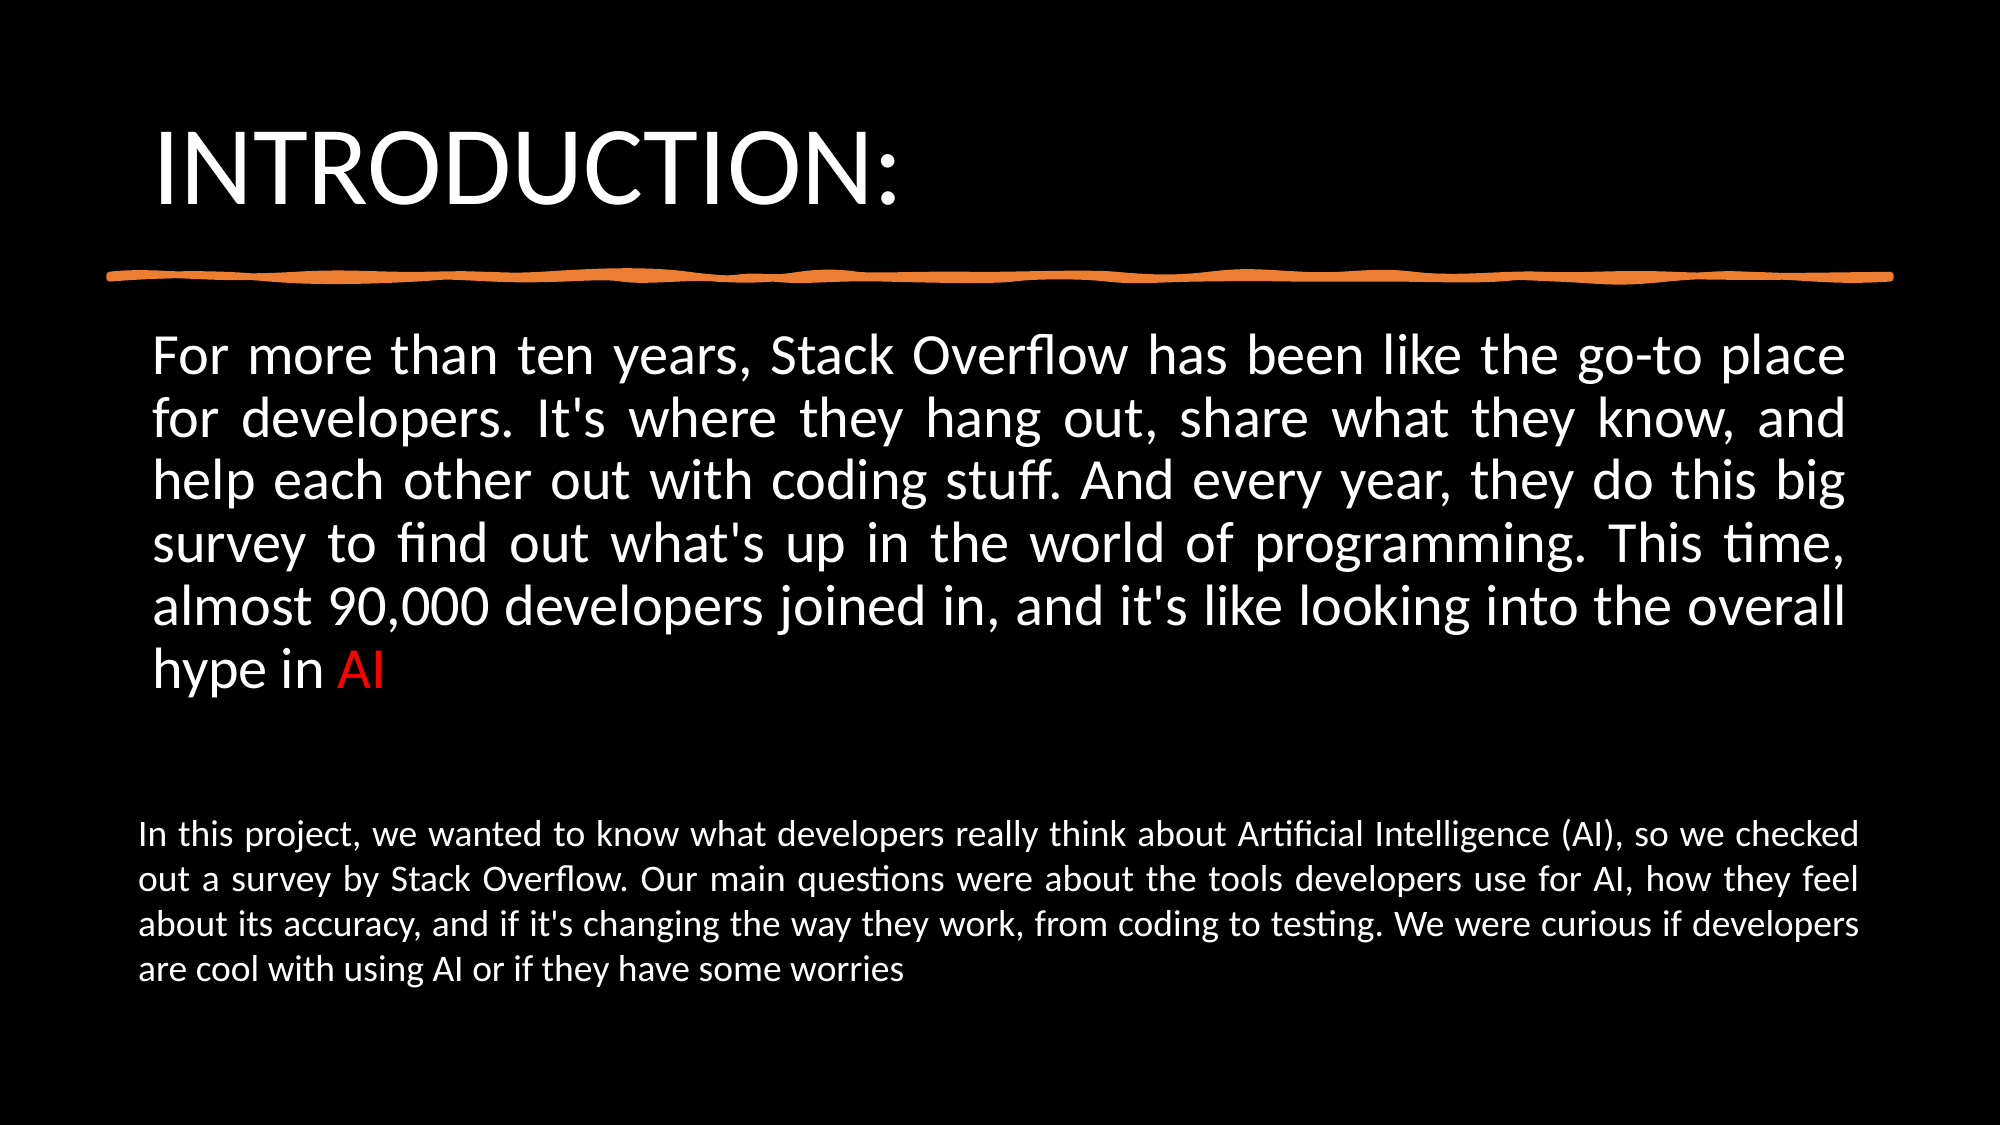

INTRODUCTION:

For more than ten years, Stack Overflow has been like the go-to place for developers. It's where they hang out, share what they know, and help each other out with coding stuff. And every year, they do this big survey to find out what's up in the world of programming. This time, almost 90,000 developers joined in, and it's like looking into the overall hype in AI

In this project, we wanted to know what developers really think about Artificial Intelligence (AI), so we checked out a survey by Stack Overflow. Our main questions were about the tools developers use for AI, how they feel about its accuracy, and if it's changing the way they work, from coding to testing. We were curious if developers are cool with using AI or if they have some worries